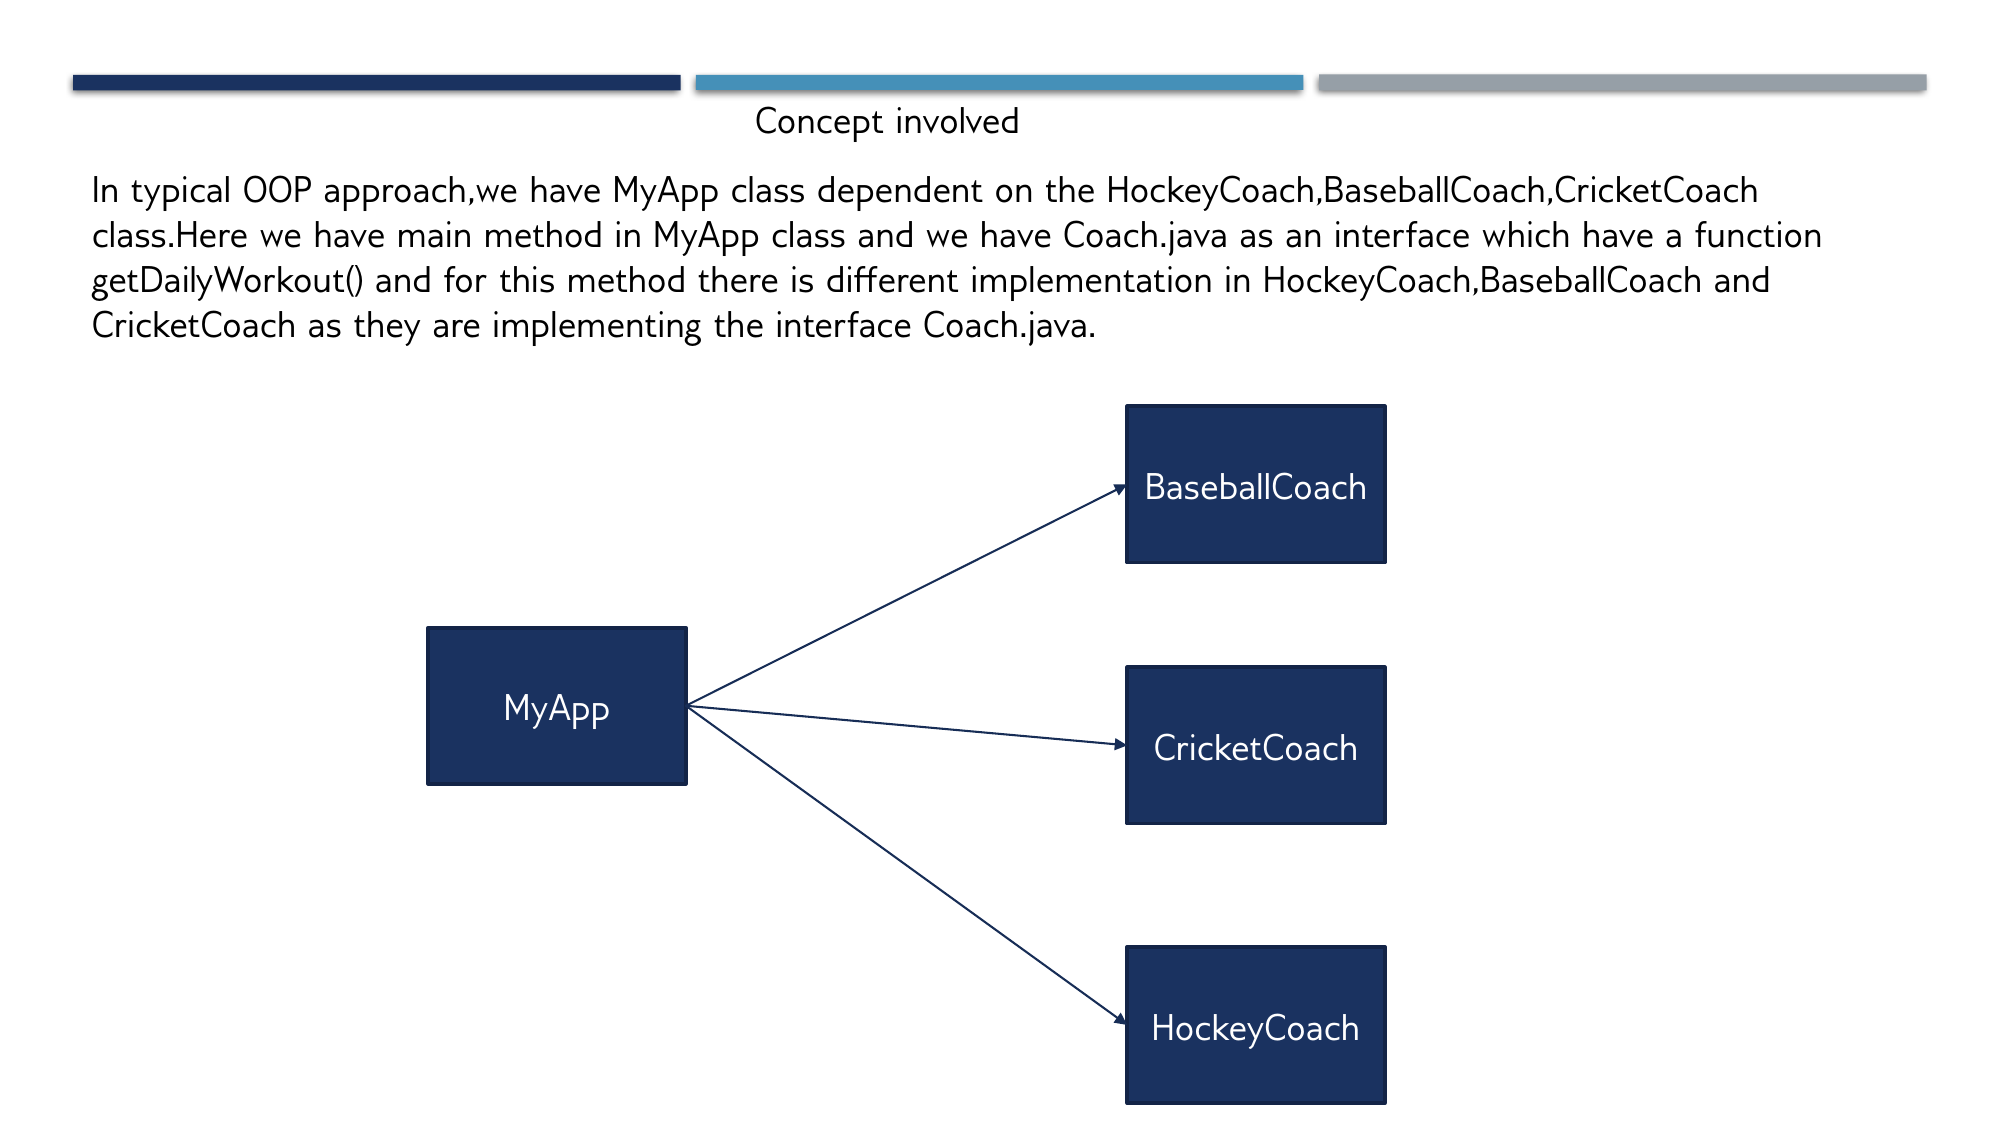

Concept involved
In typical OOP approach,we have MyApp class dependent on the HockeyCoach,BaseballCoach,CricketCoach class.Here we have main method in MyApp class and we have Coach.java as an interface which have a function getDailyWorkout() and for this method there is different implementation in HockeyCoach,BaseballCoach and CricketCoach as they are implementing the interface Coach.java.
BaseballCoach
MyApp
CricketCoach
HockeyCoach